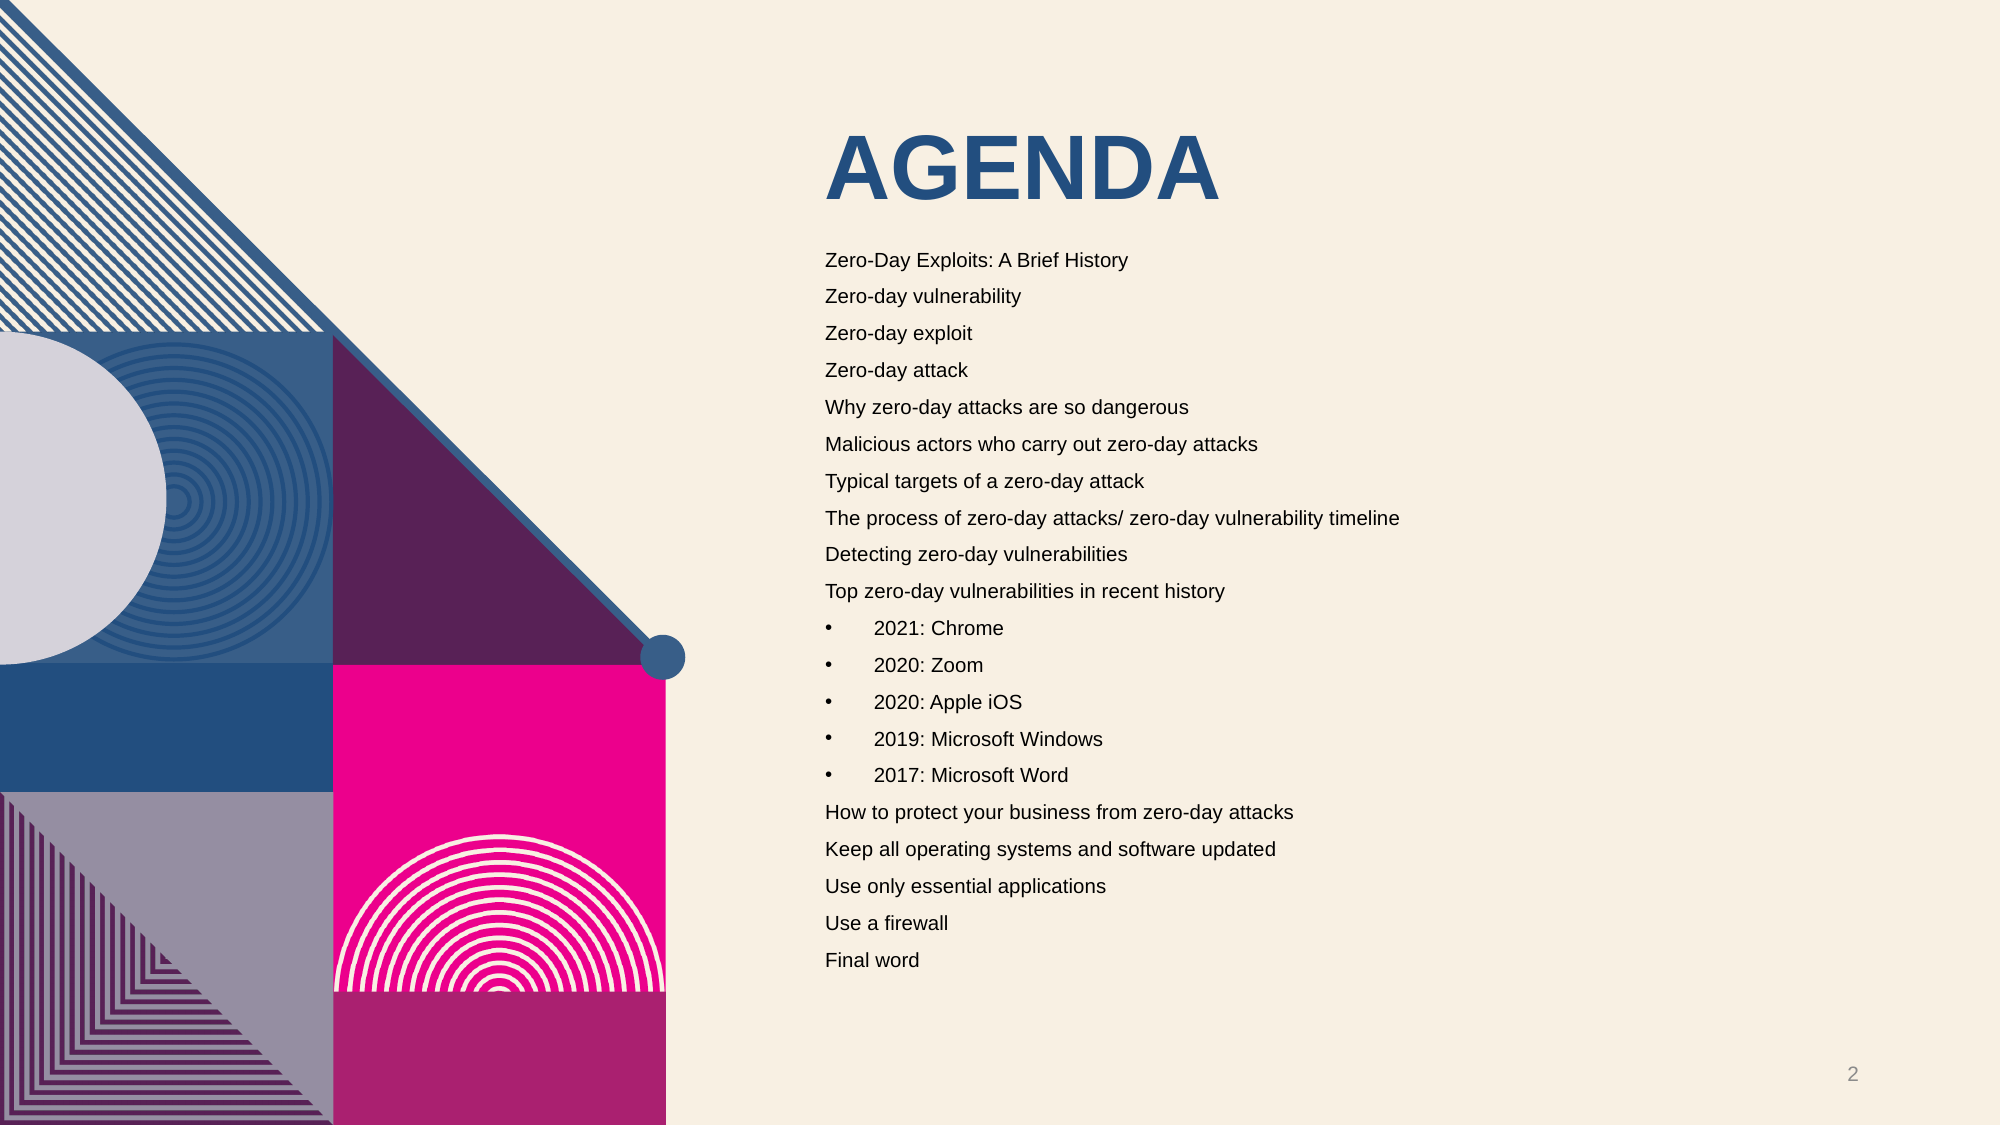

# Agenda
Zero-Day Exploits: A Brief History
Zero-day vulnerability
Zero-day exploit
Zero-day attack
Why zero-day attacks are so dangerous
Malicious actors who carry out zero-day attacks
Typical targets of a zero-day attack
The process of zero-day attacks/ zero-day vulnerability timeline
Detecting zero-day vulnerabilities
Top zero-day vulnerabilities in recent history
2021: Chrome
2020: Zoom
2020: Apple iOS
2019: Microsoft Windows
2017: Microsoft Word
How to protect your business from zero-day attacks
Keep all operating systems and software updated
Use only essential applications
Use a firewall
Final word

2